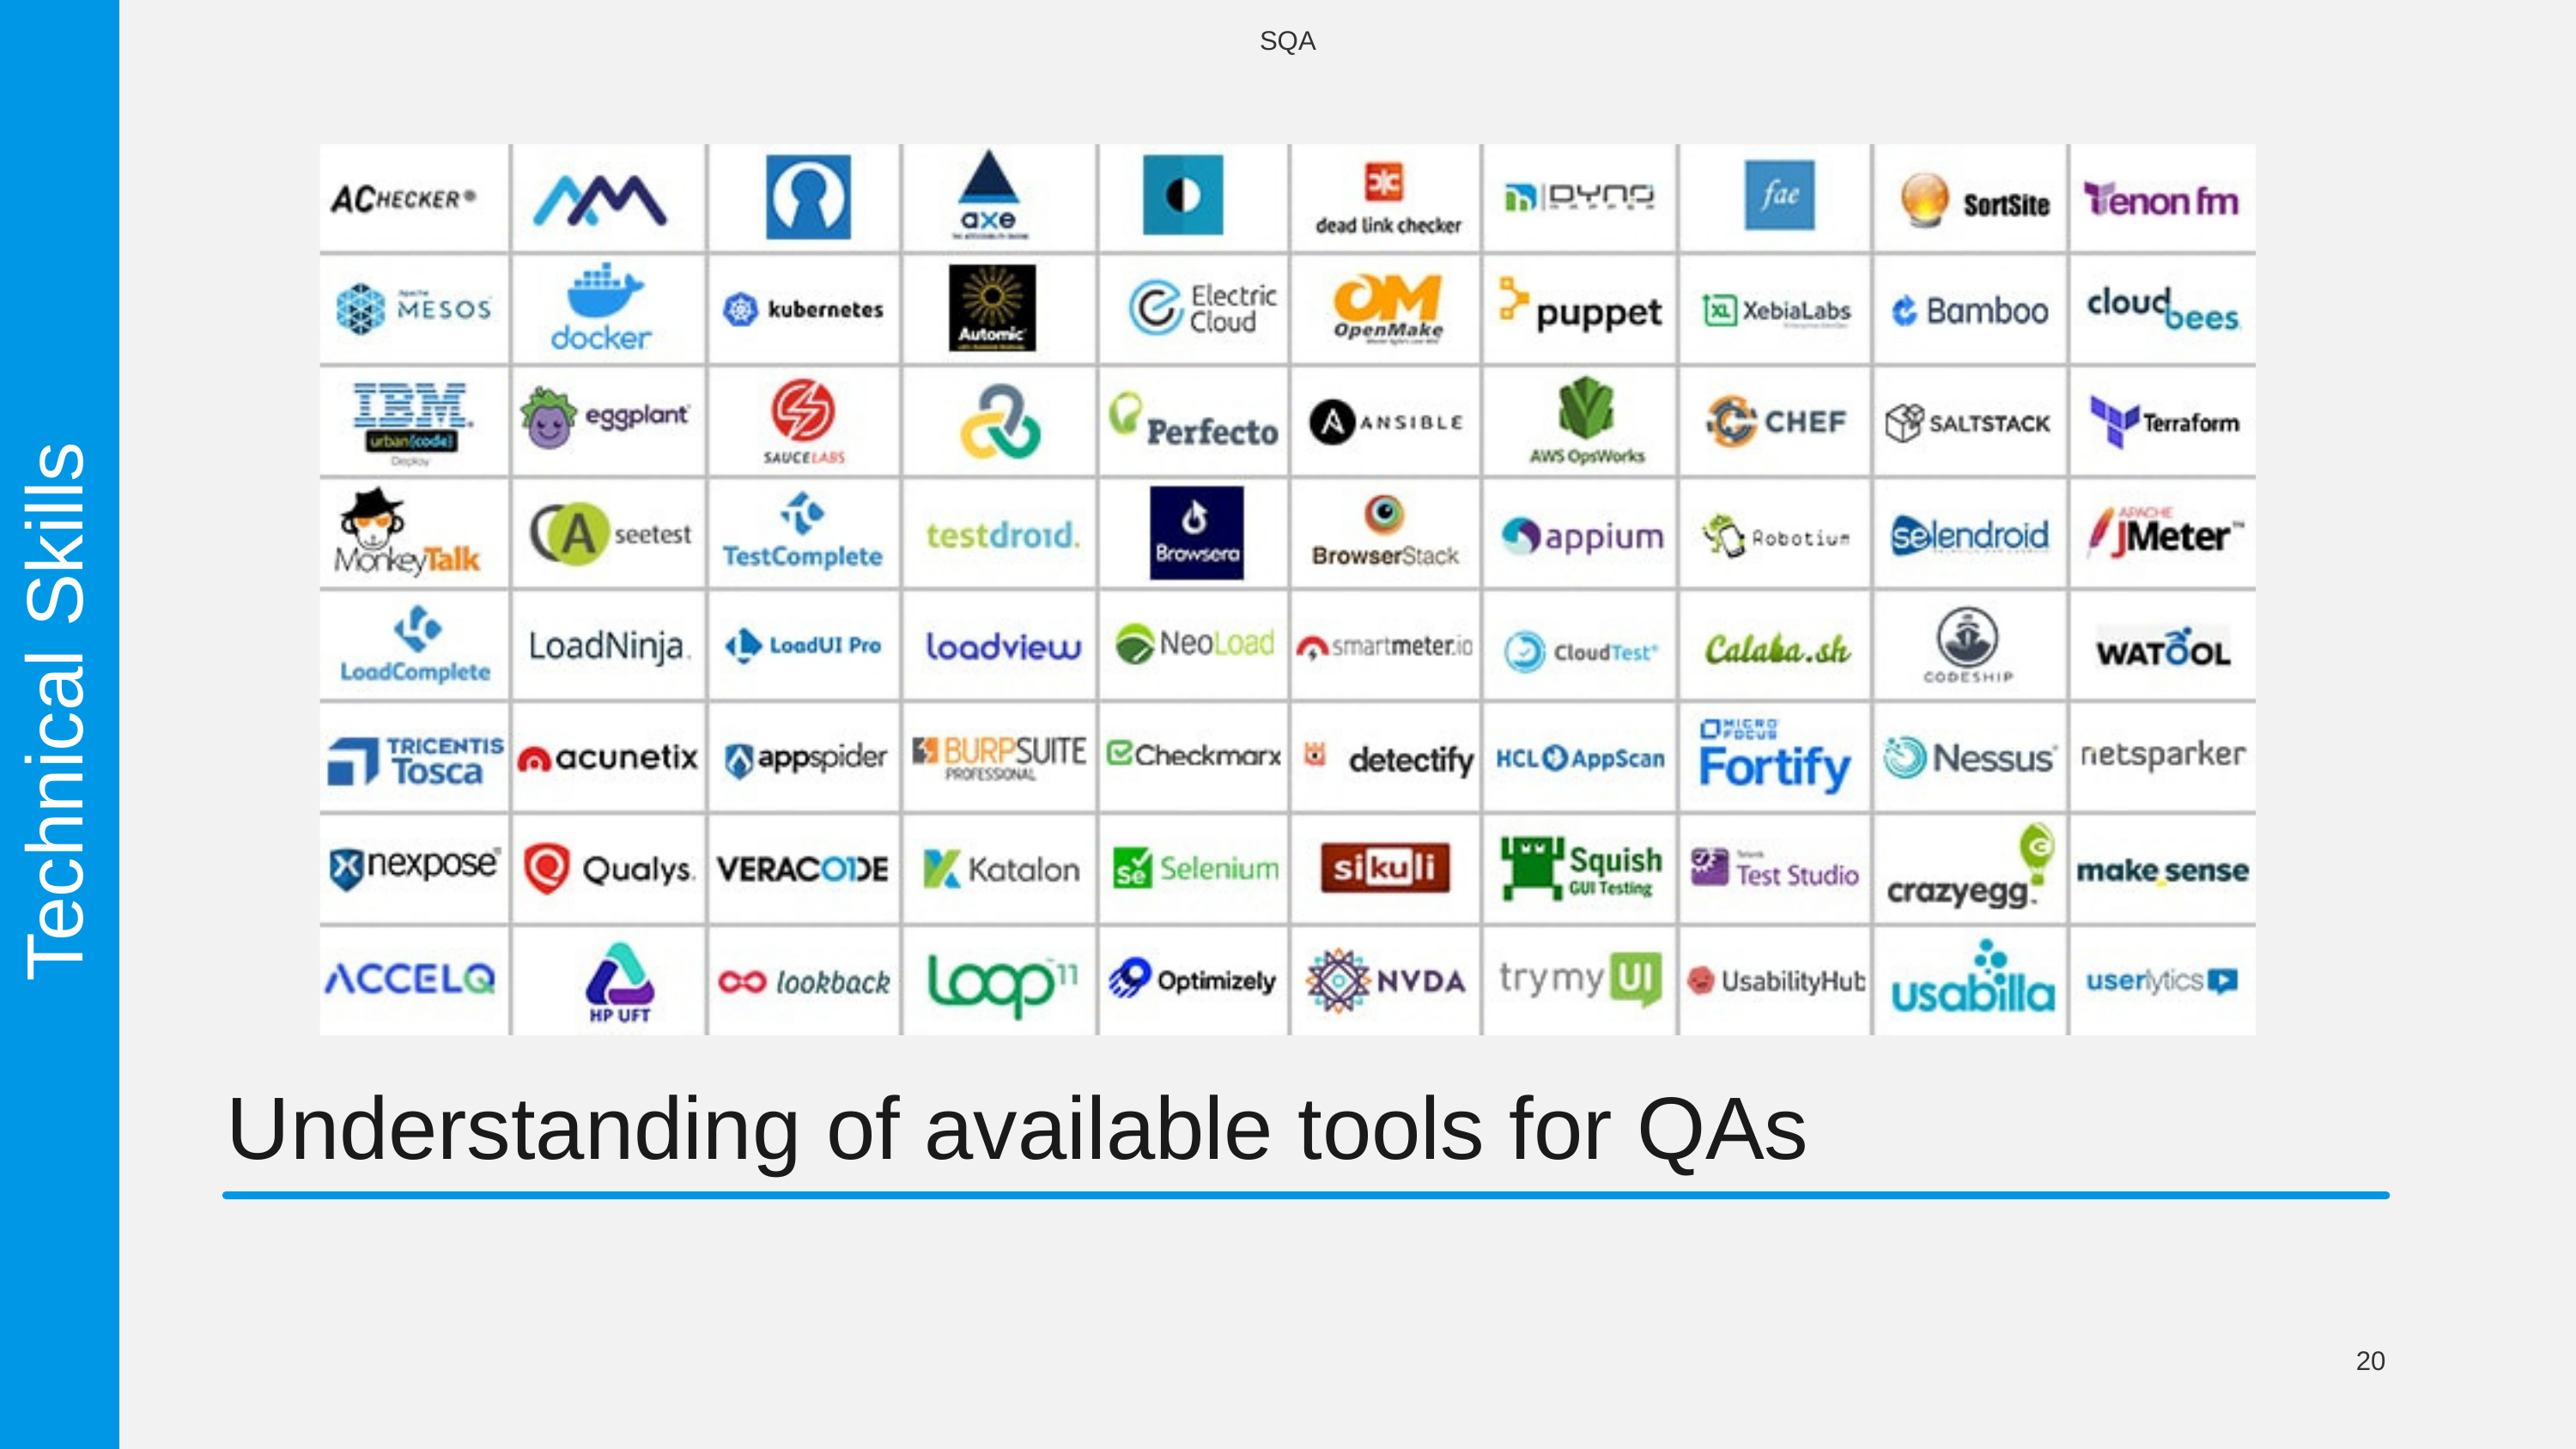

SQA

Technical Skills

Understanding of available tools for QAs

20